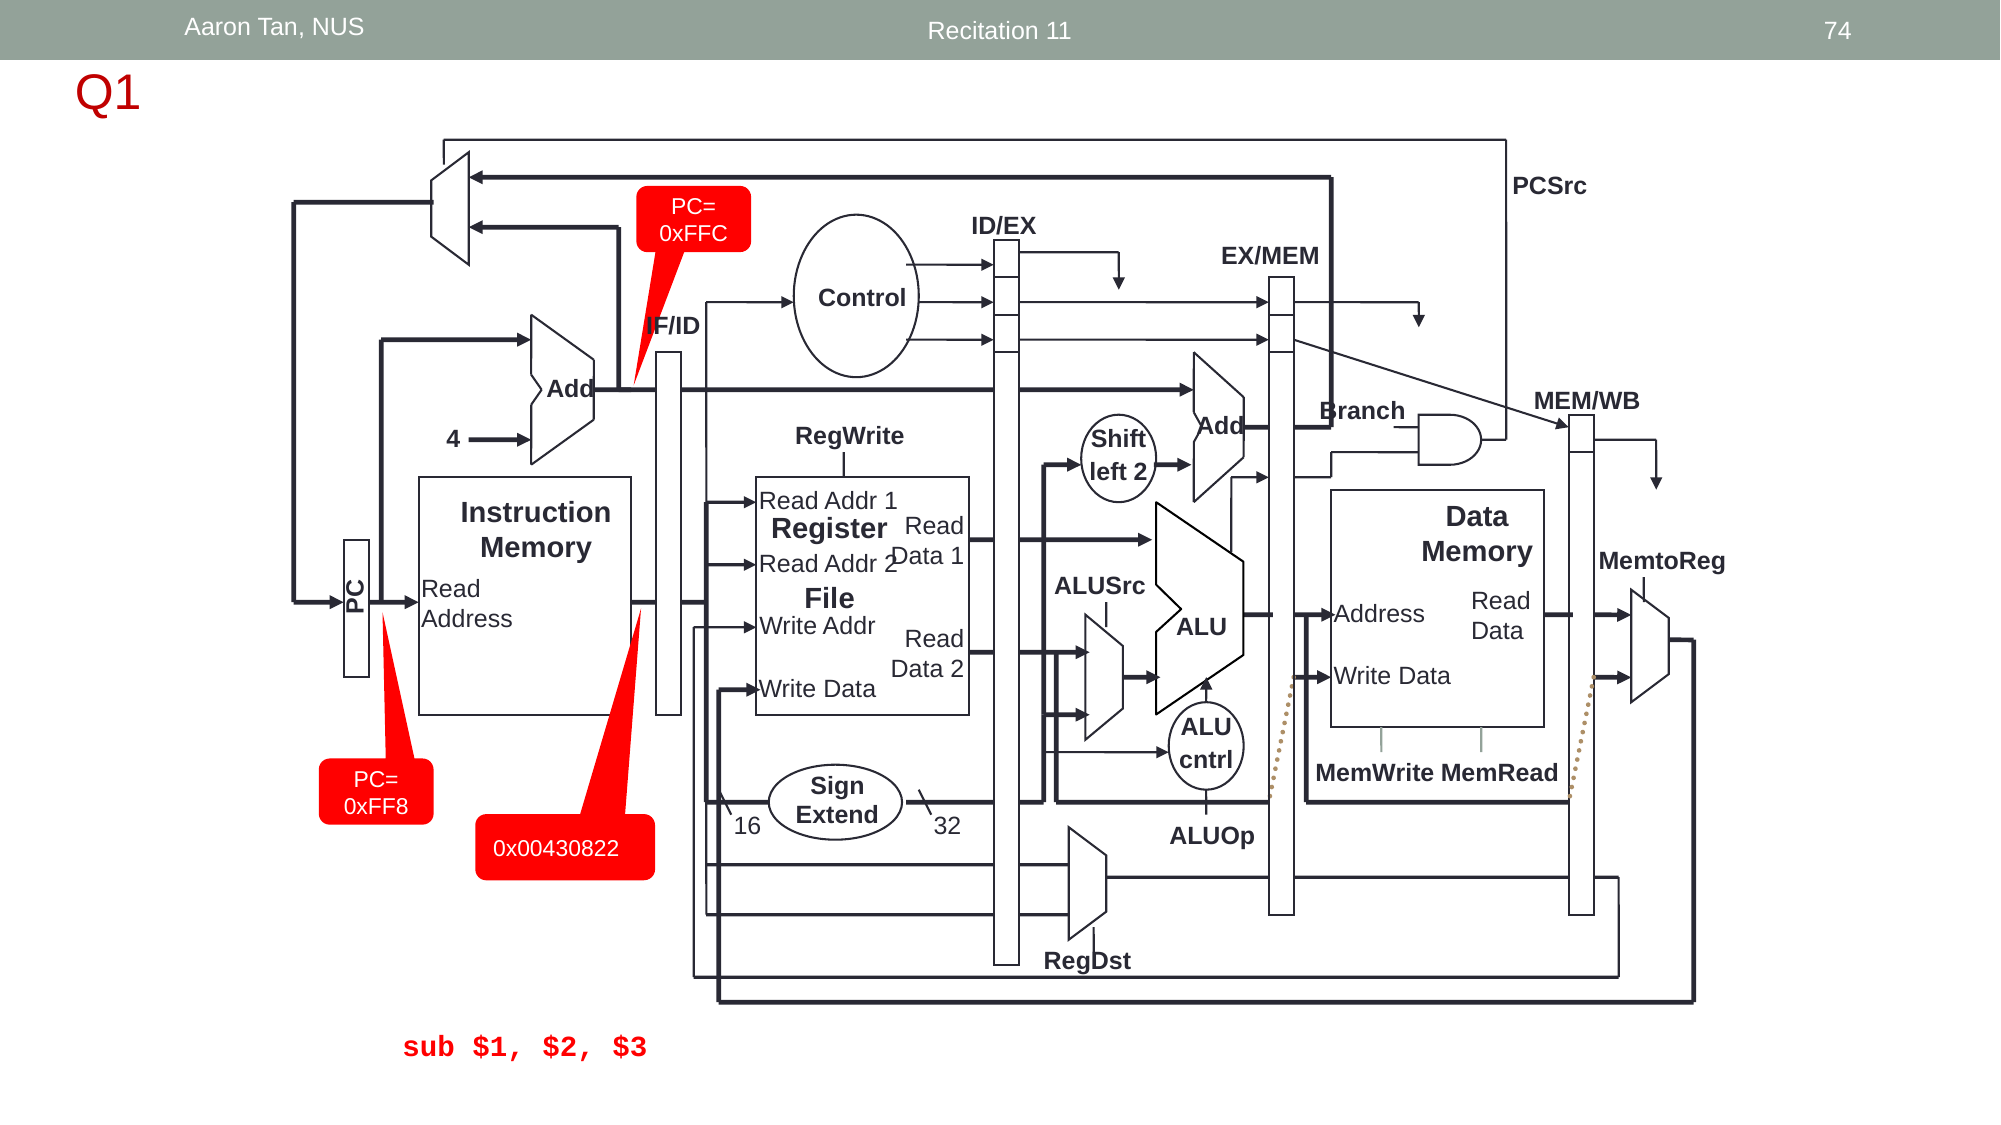

Aaron Tan, NUS
Recitation 11
74
Q1

PCSrc

PC= 0xFFC

ID/EX

EX/MEM

Control

IF/ID

Add
MEM/WB

Branch
Add
4
RegWrite

Shift
left 2

Read Addr 1

Instruction
Memory

Data
Memory

Register

File
Read
 Data 1

Read Addr 2

MemtoReg
Read
Address

ALUSrc
PC
Read
Data

Address

Write Addr

ALU
Read
 Data 2

Write Data

Write Data

ALU
cntrl

MemWrite
MemRead
PC= 0xFF8

Sign
Extend

16

32

0x00430822
ALUOp

RegDst

sub $1, $2, $3